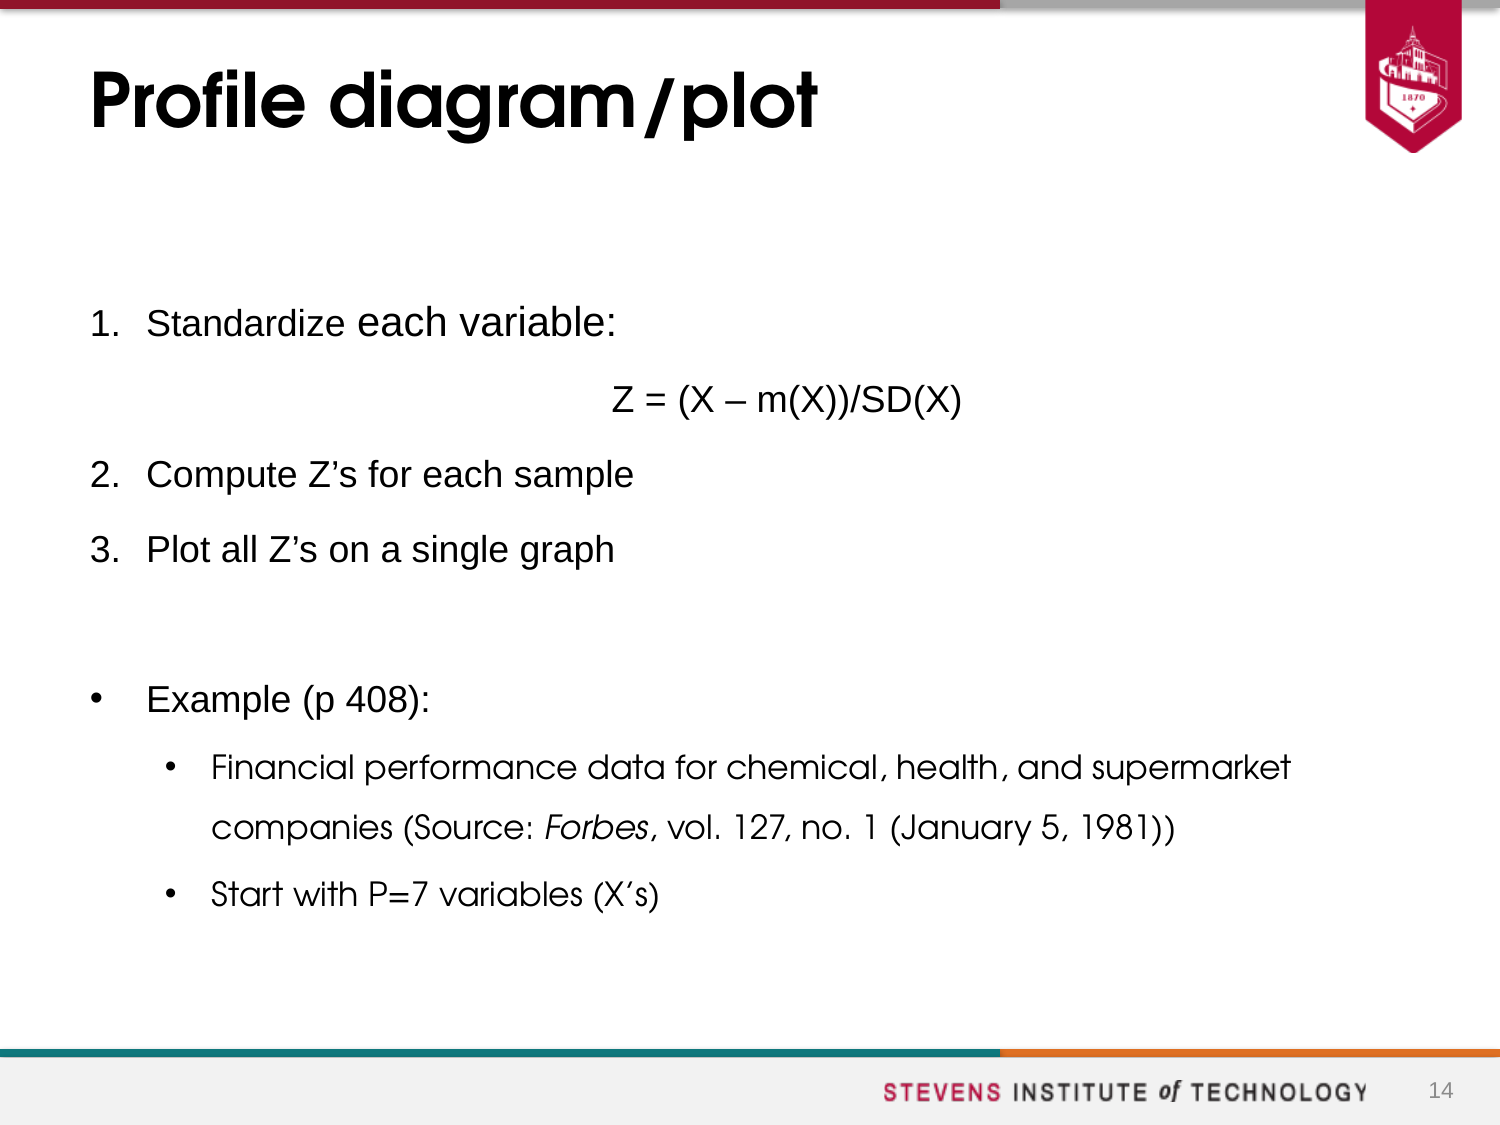

# Profile diagram/plot
Standardize each variable:
Z = (X – m(X))/SD(X)
Compute Z’s for each sample
Plot all Z’s on a single graph

Example (p 408):
Financial performance data for chemical, health, and supermarket companies (Source: Forbes, vol. 127, no. 1 (January 5, 1981))
Start with P=7 variables (X’s)

14